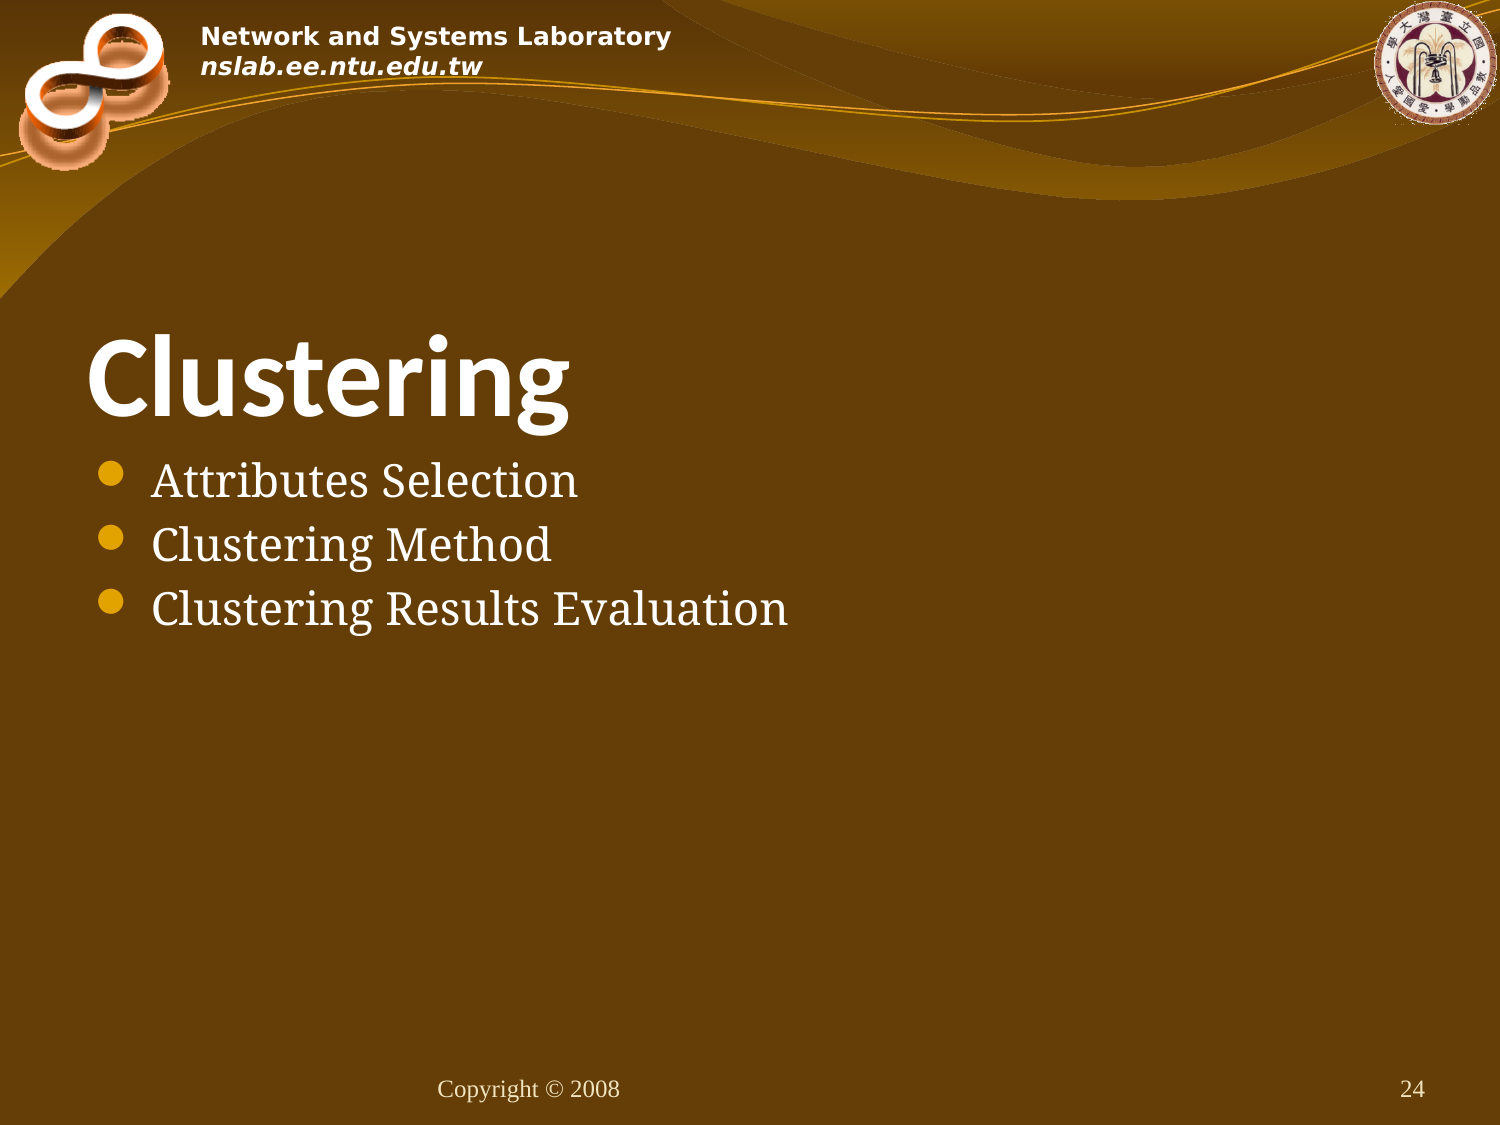

# Clustering
Attributes Selection
Clustering Method
Clustering Results Evaluation

Copyright © 2008
24